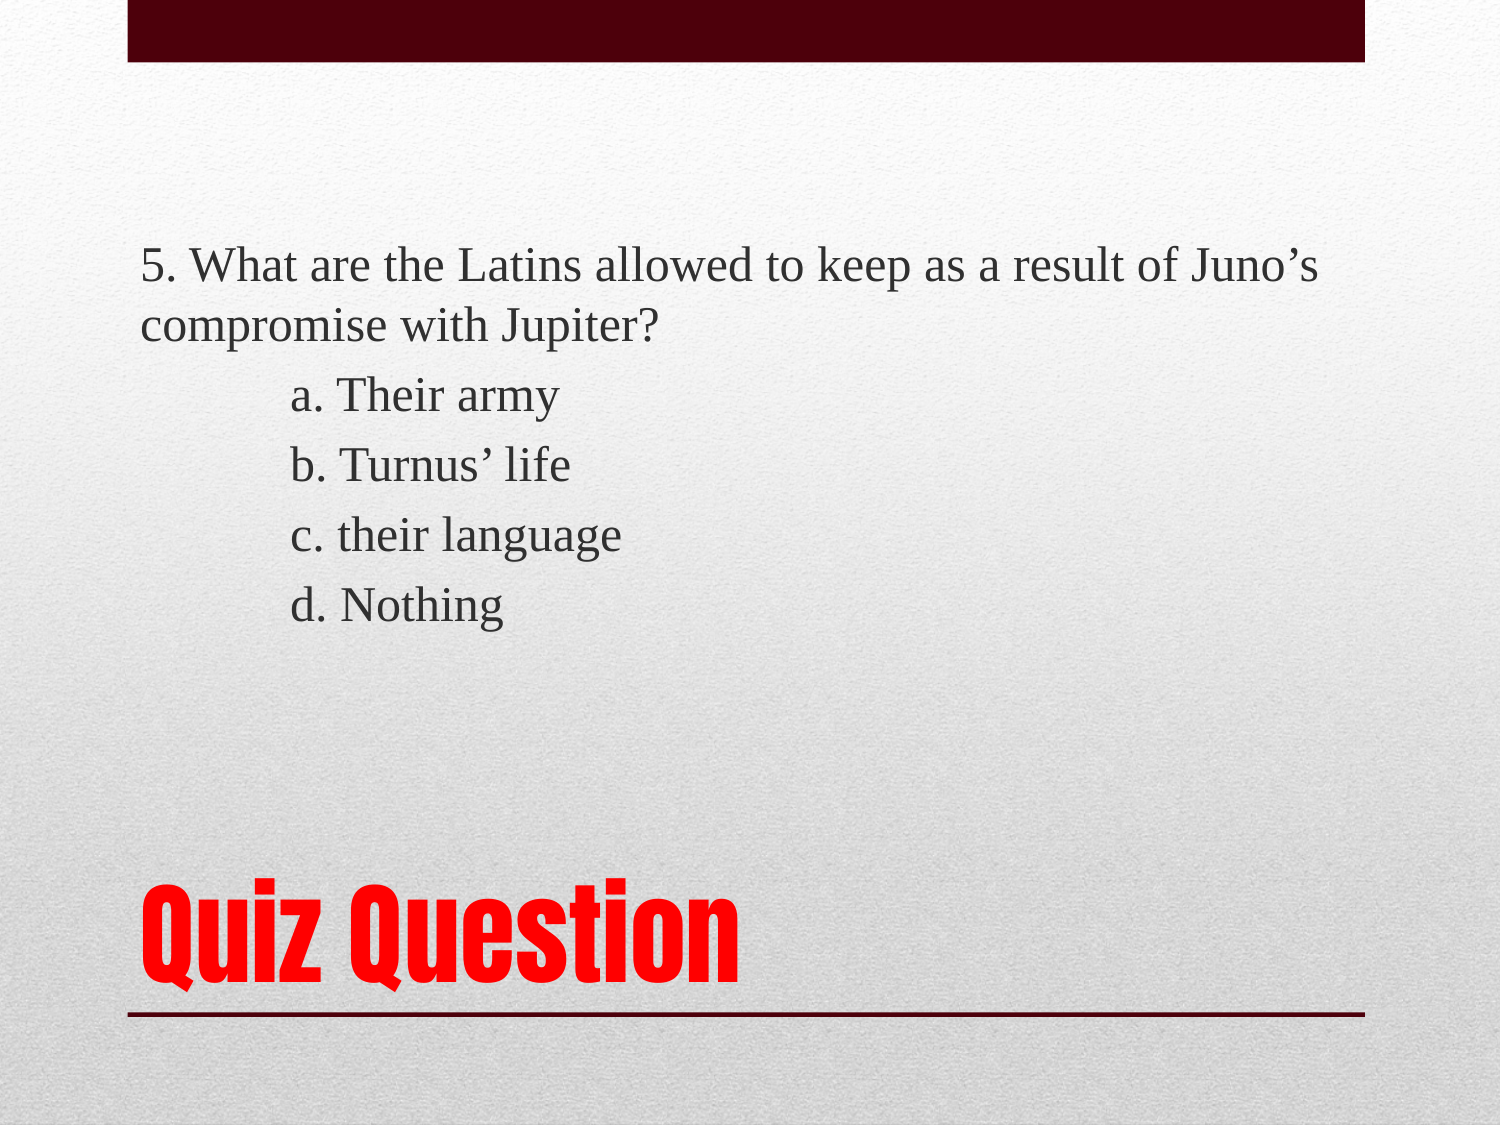

5. What are the Latins allowed to keep as a result of Juno’s compromise with Jupiter?
	a. Their army
	b. Turnus’ life
	c. their language
	d. Nothing
# Quiz Question